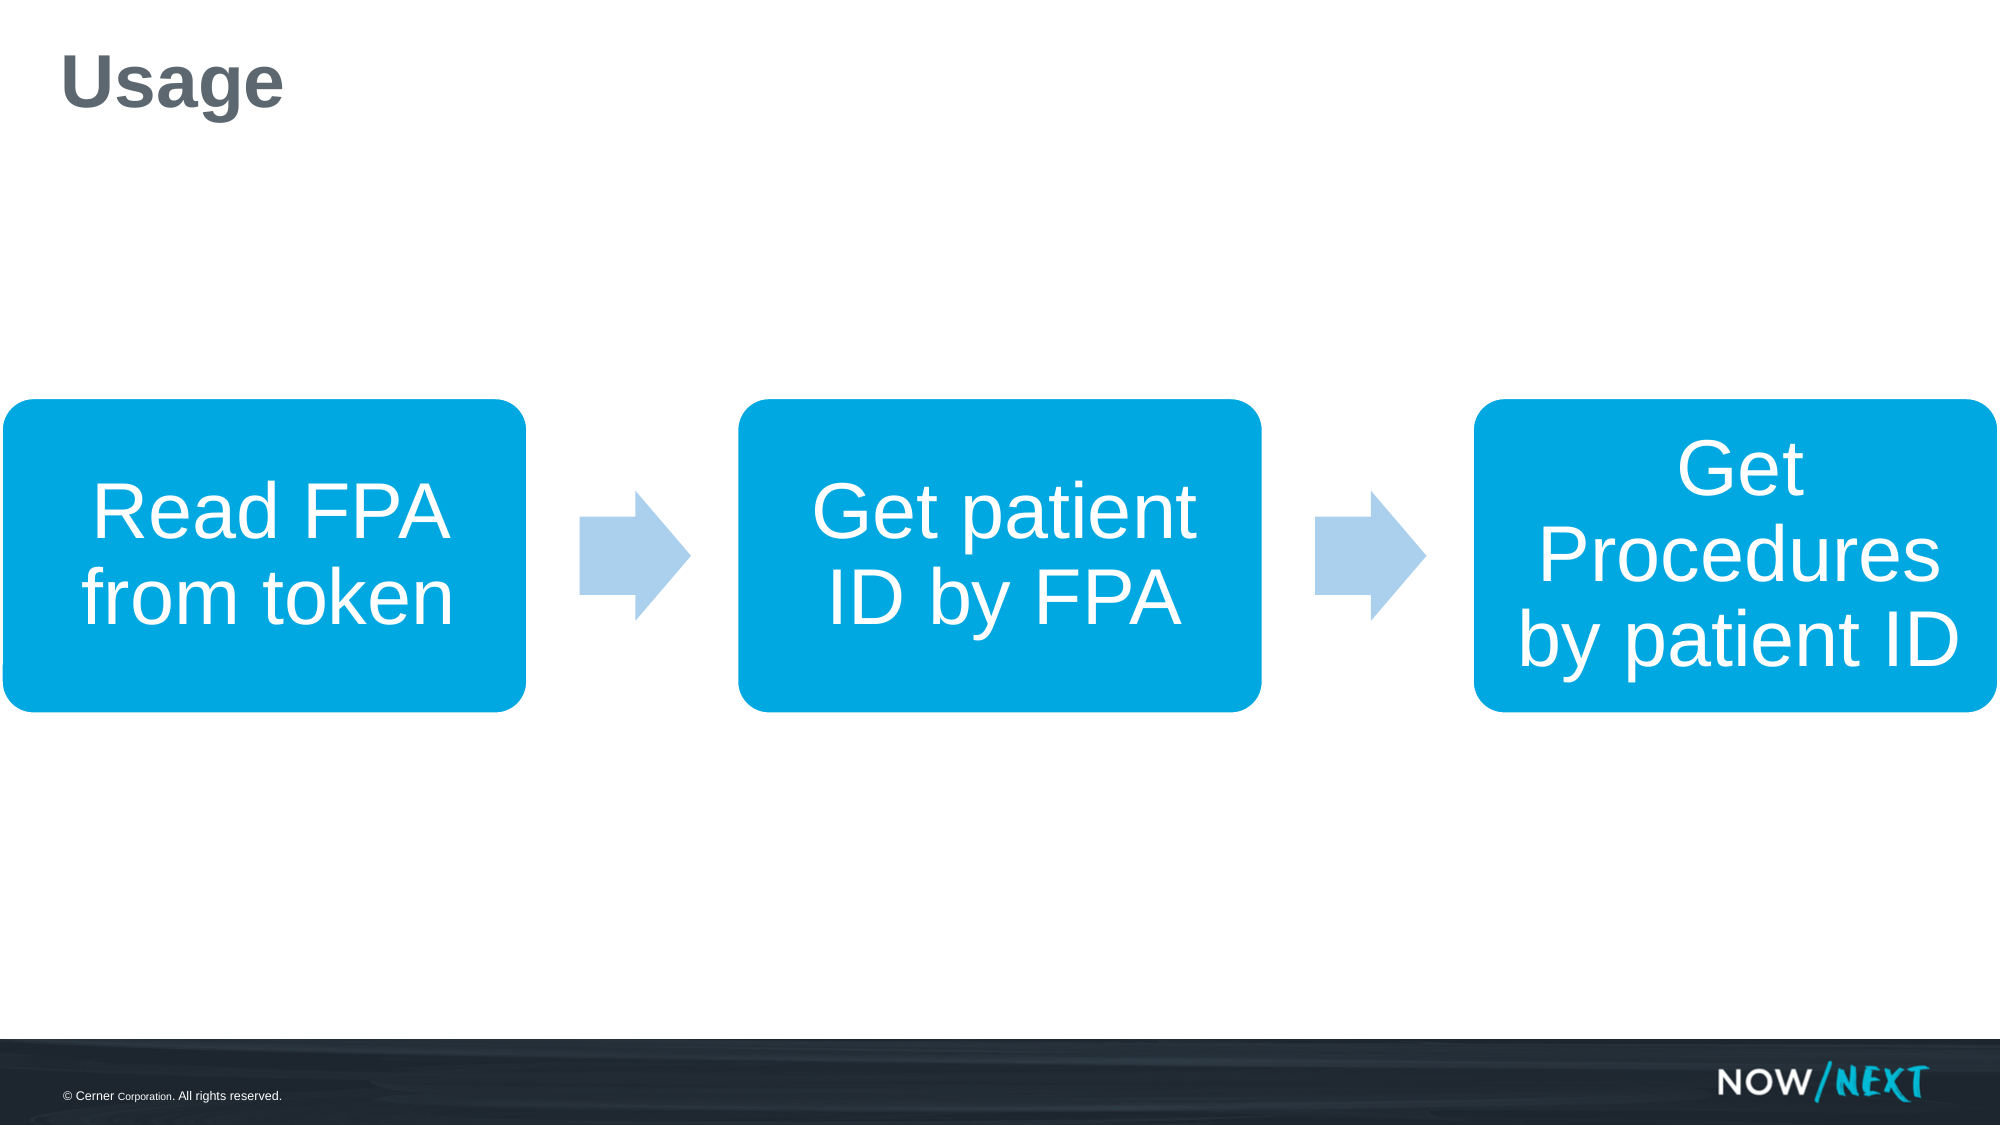

# Usage
Read FPA from token

Get patient ID by FPA

Get Procedures by patient ID